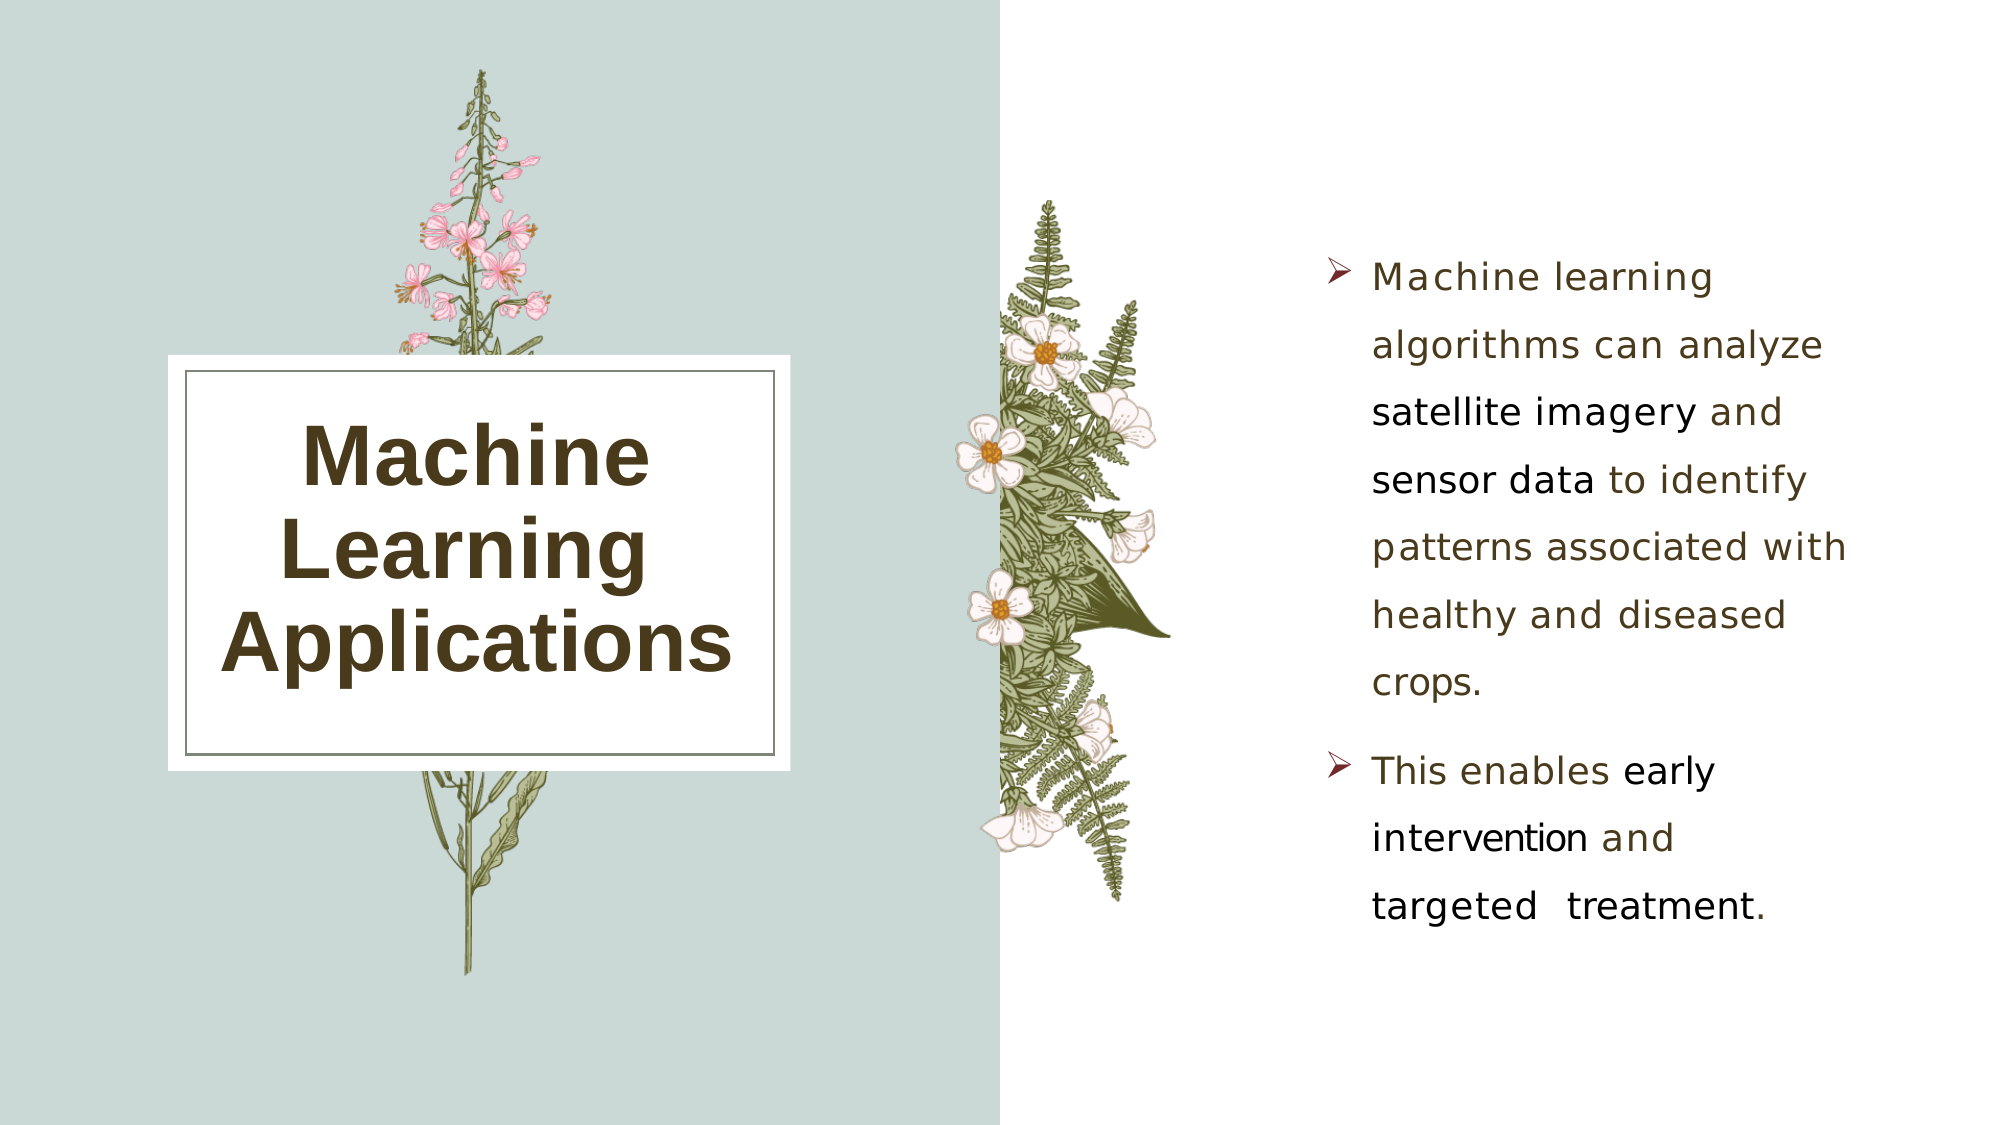

Machine learning algorithms can analyze satellite imagery and  sensor data to identify patterns associated with healthy and diseased crops.
This enables early  intervention and targeted  treatment.
# Machine Learning  Applications